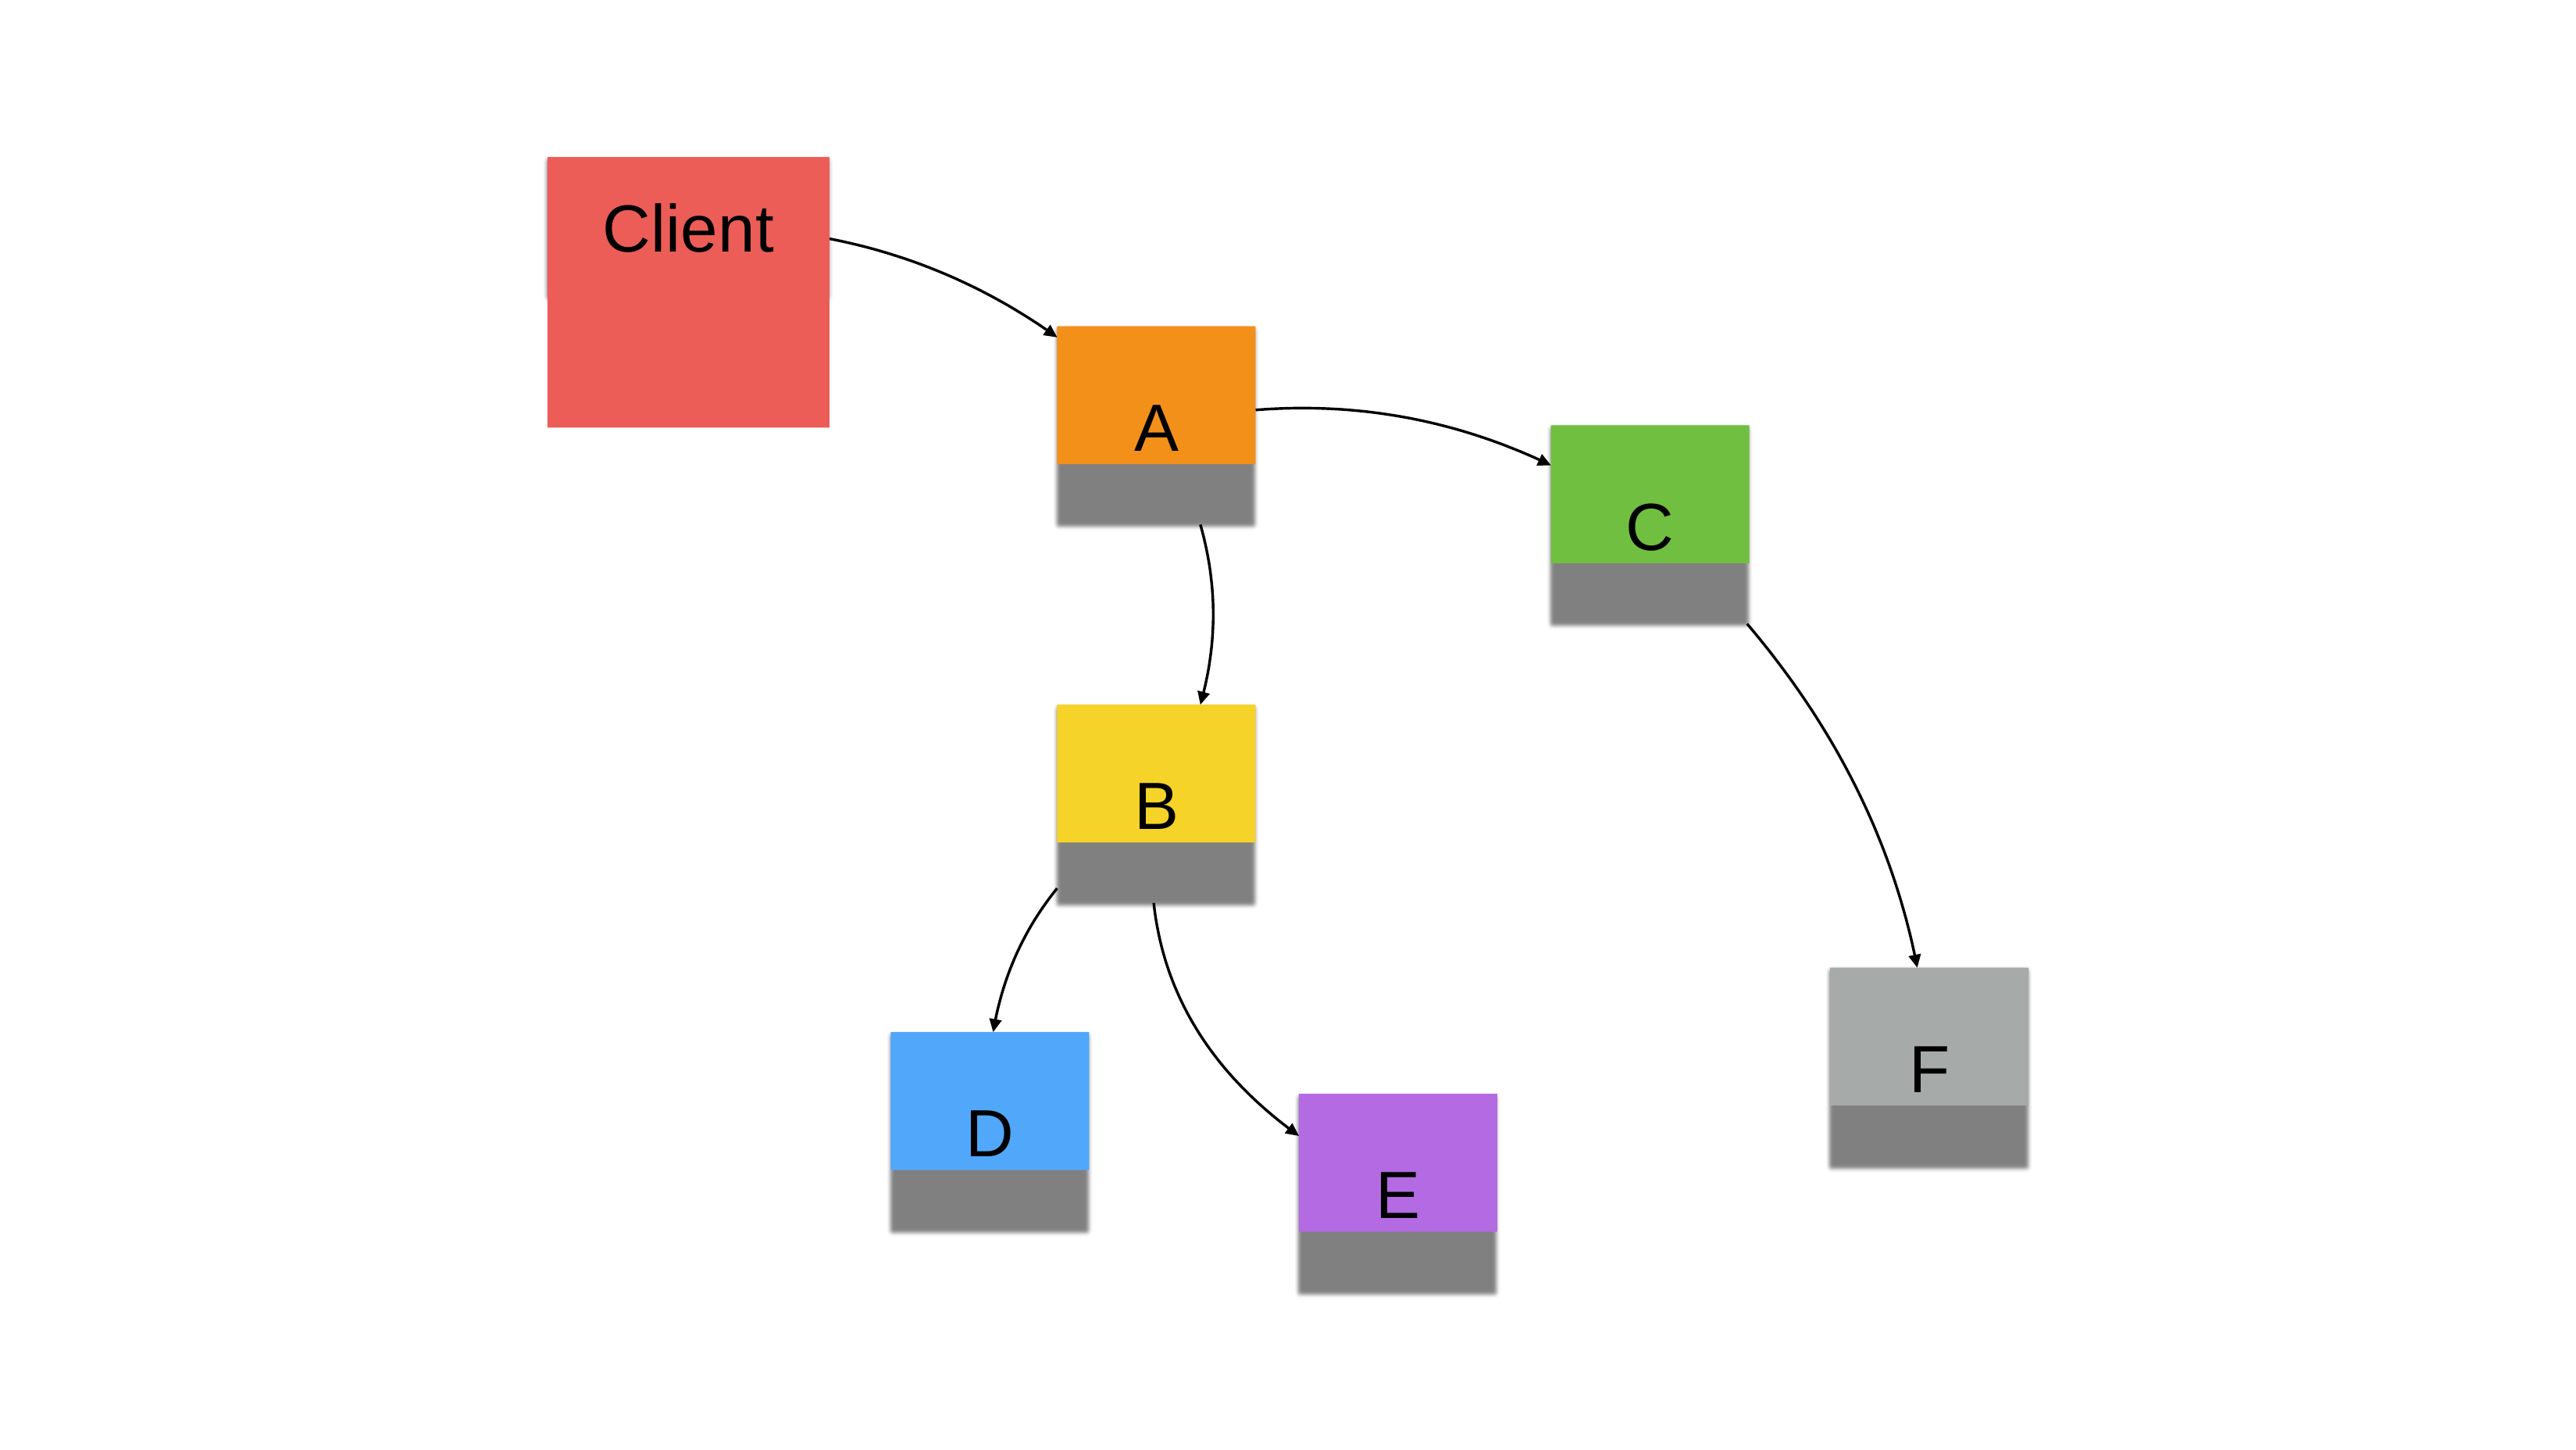

# Client

A

C

B

F

D

E